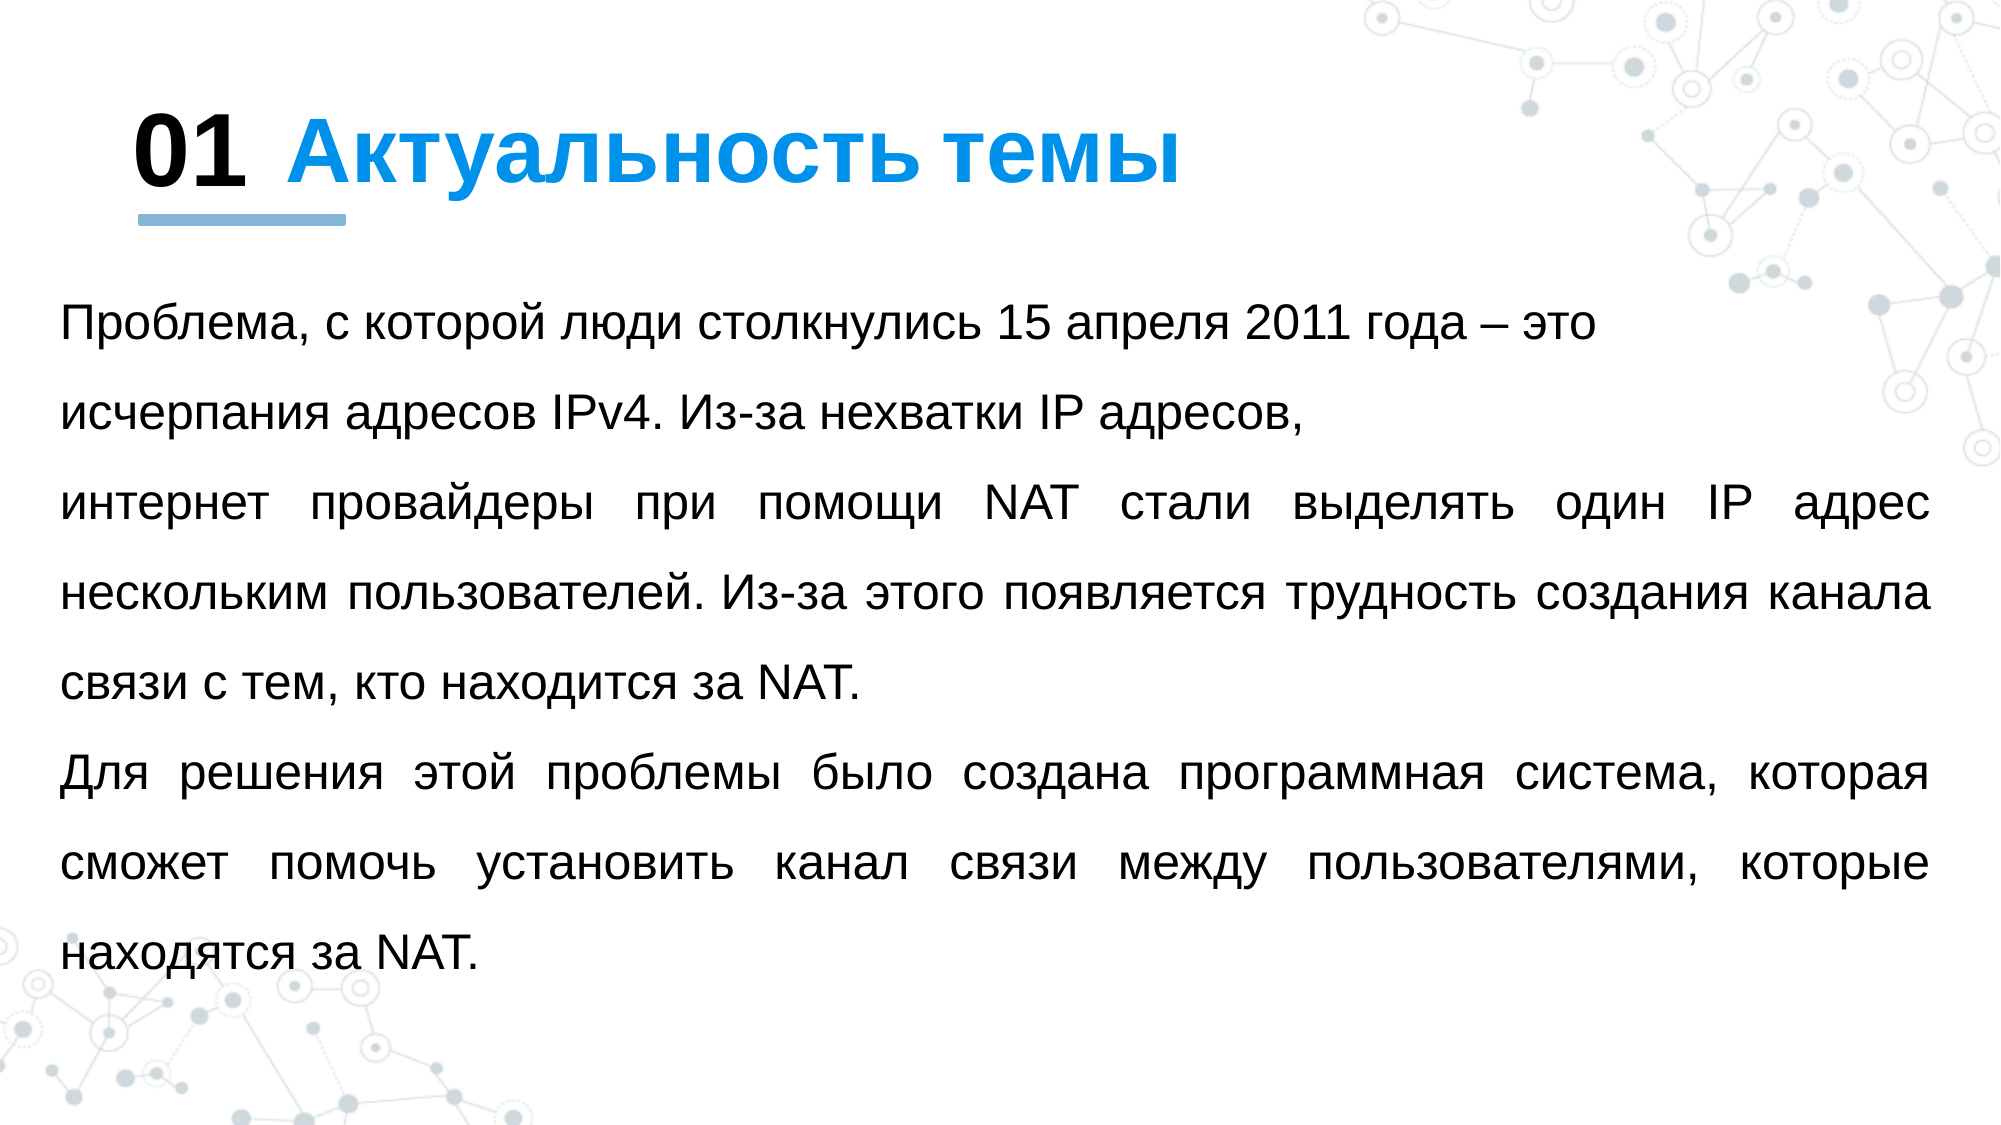

# Актуальность темы
01

Проблема, с которой люди столкнулись 15 апреля 2011 года – это
исчерпания адресов IPv4. Из-за нехватки IP адресов,
интернет провайдеры при помощи NAT стали выделять один IP адрес нескольким пользователей. Из-за этого появляется трудность создания канала связи с тем, кто находится за NAT.
Для решения этой проблемы было создана программная система, которая сможет помочь установить канал связи между пользователями, которые находятся за NAT.